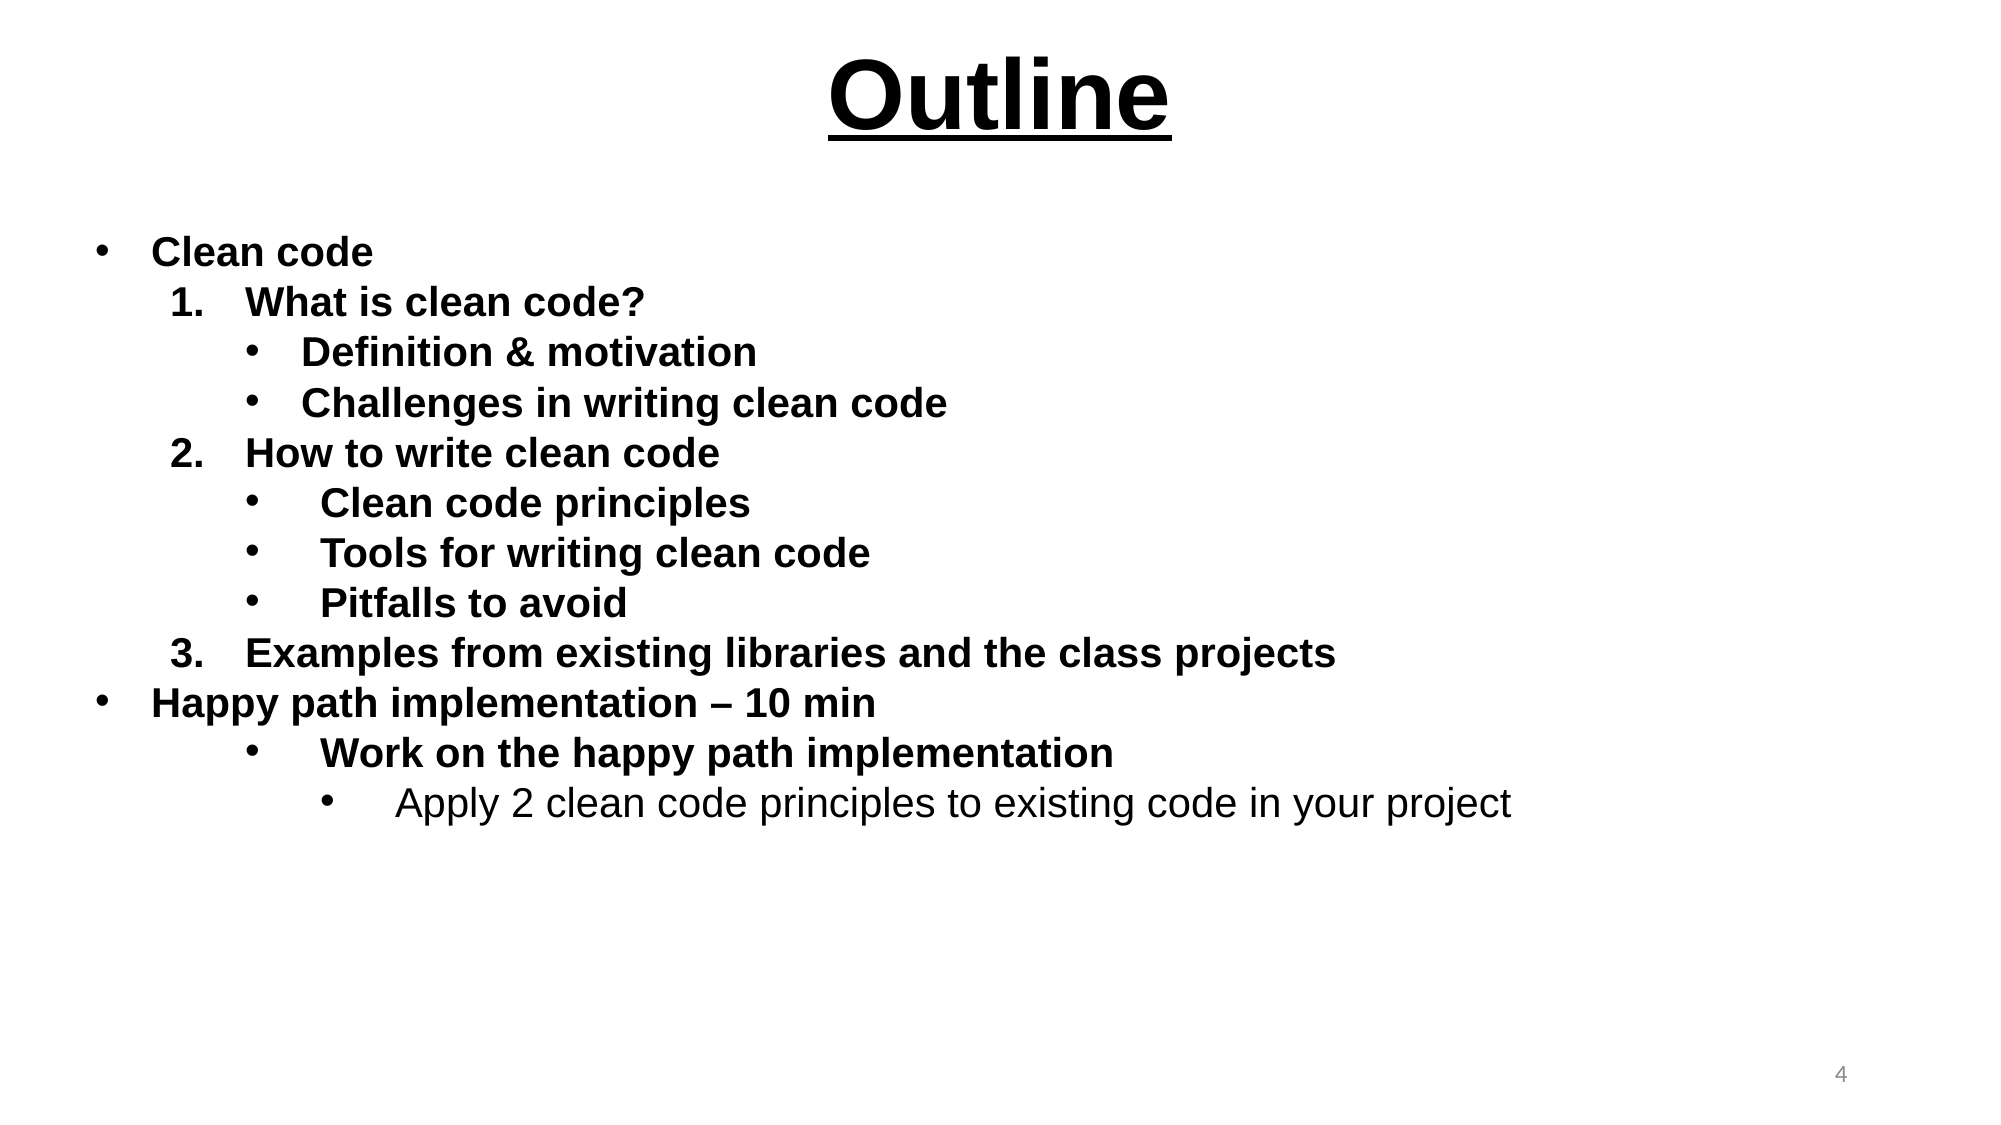

Outline
Clean code
What is clean code?
Definition & motivation
Challenges in writing clean code
How to write clean code
Clean code principles
Tools for writing clean code
Pitfalls to avoid
Examples from existing libraries and the class projects
Happy path implementation – 10 min
Work on the happy path implementation
Apply 2 clean code principles to existing code in your project
4